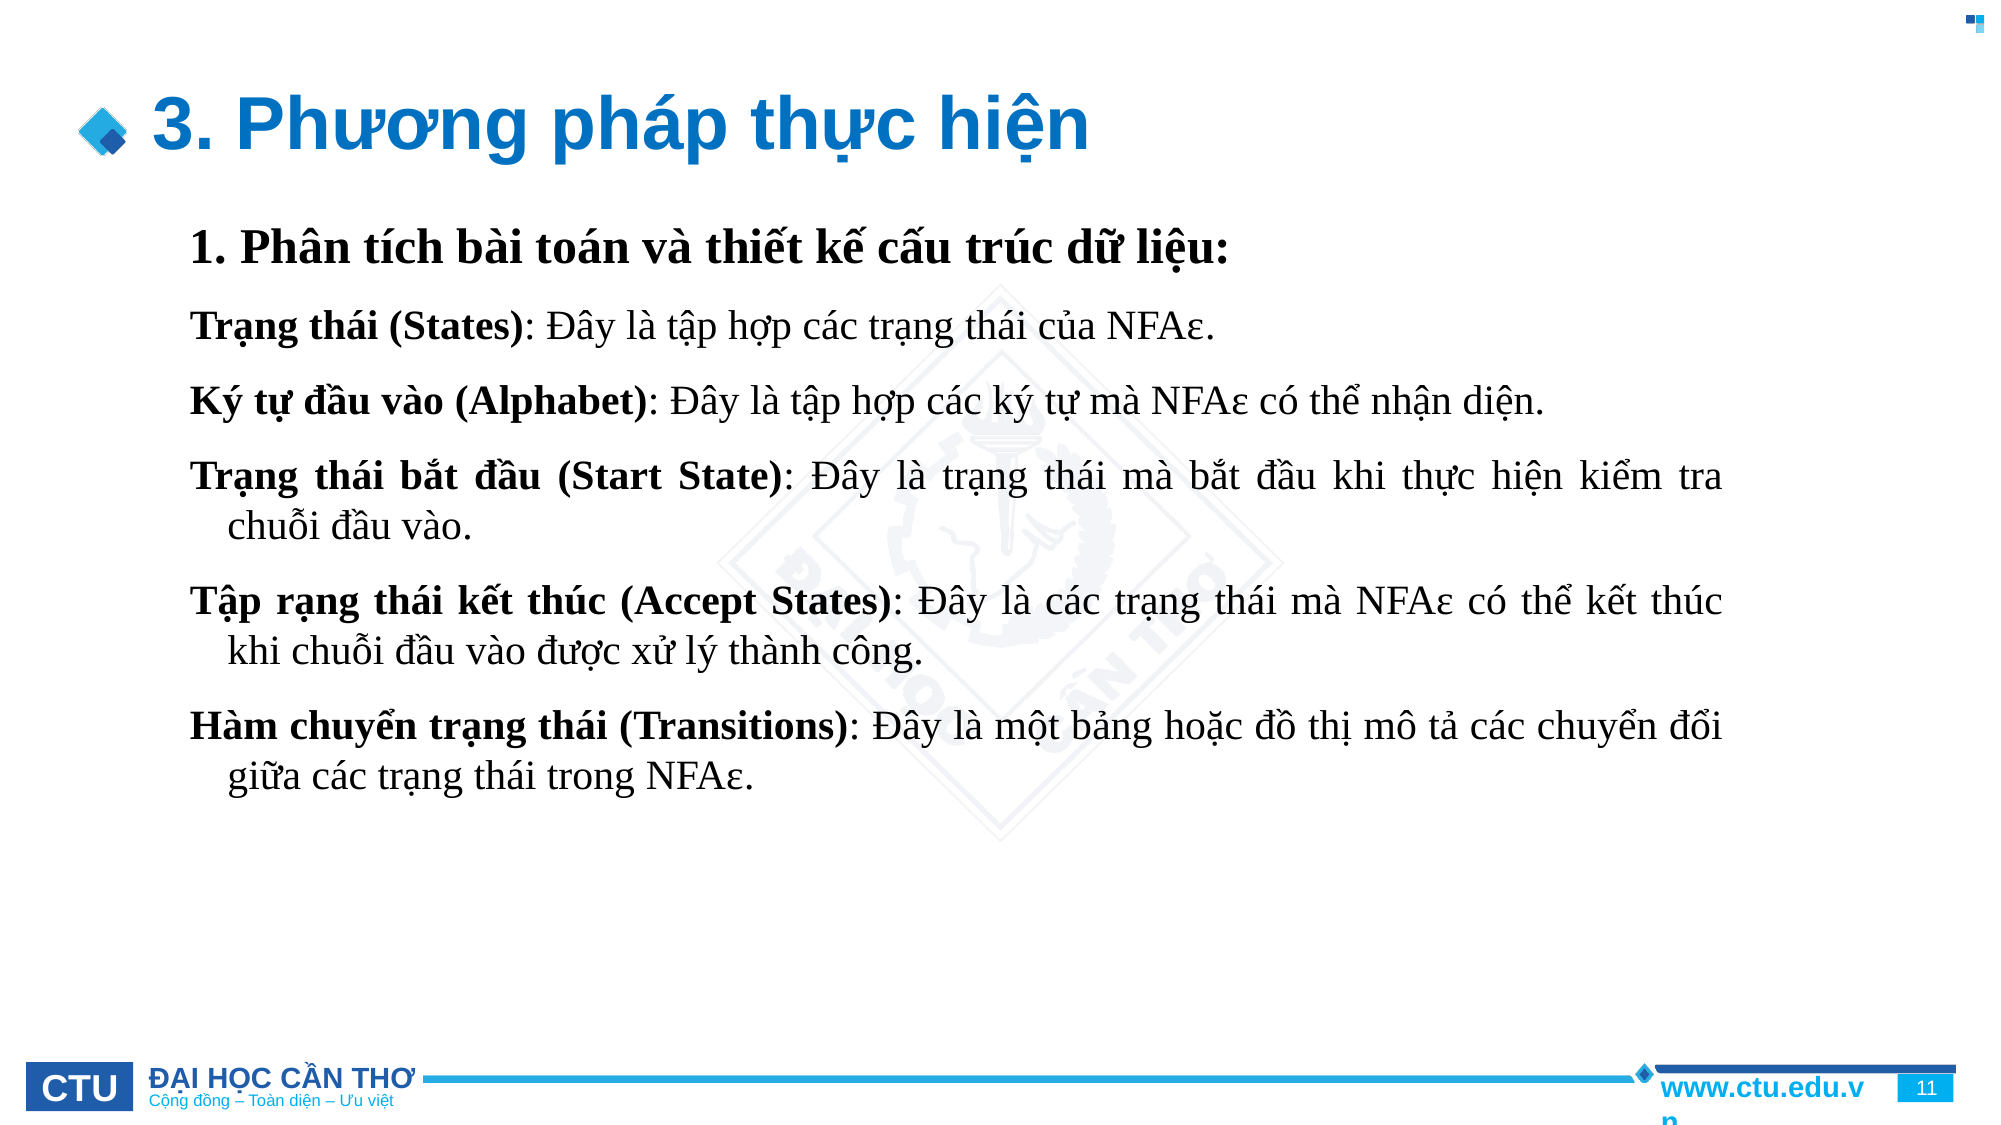

# 3. Phương pháp thực hiện
1. Phân tích bài toán và thiết kế cấu trúc dữ liệu:
Trạng thái (States): Đây là tập hợp các trạng thái của NFAε.
Ký tự đầu vào (Alphabet): Đây là tập hợp các ký tự mà NFAε có thể nhận diện.
Trạng thái bắt đầu (Start State): Đây là trạng thái mà bắt đầu khi thực hiện kiểm tra chuỗi đầu vào.
Tập rạng thái kết thúc (Accept States): Đây là các trạng thái mà NFAε có thể kết thúc khi chuỗi đầu vào được xử lý thành công.
Hàm chuyển trạng thái (Transitions): Đây là một bảng hoặc đồ thị mô tả các chuyển đổi giữa các trạng thái trong NFAε.